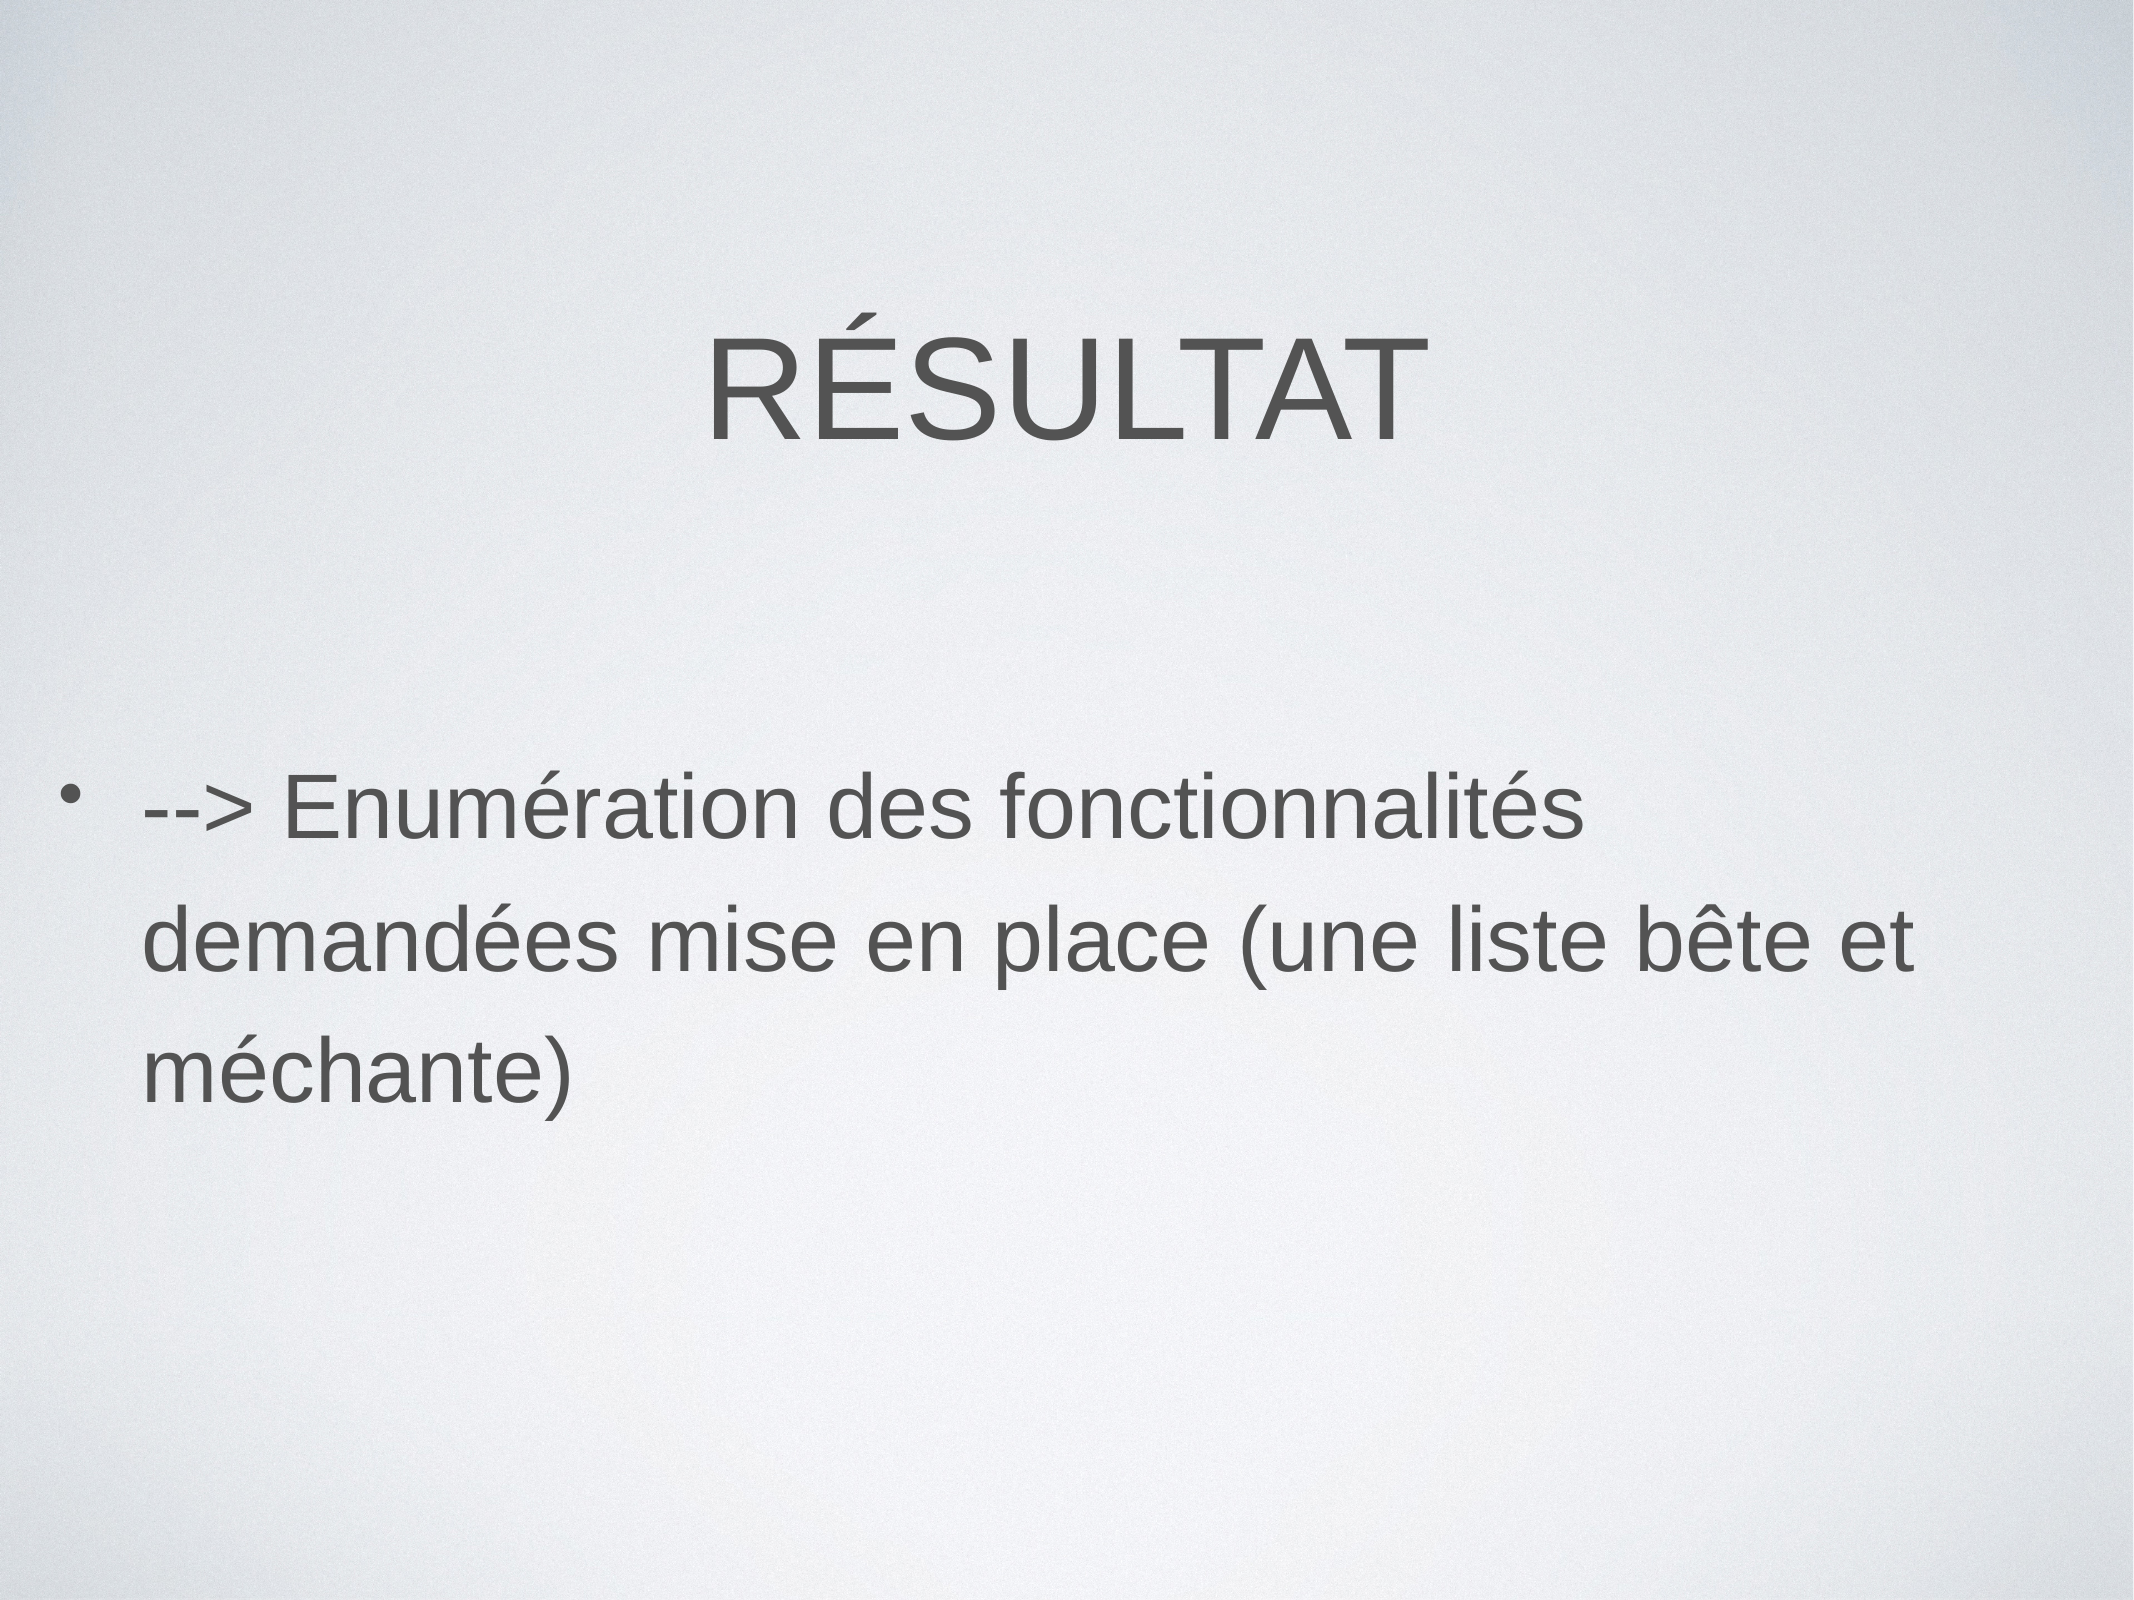

# Résultat
--> Enumération des fonctionnalités demandées mise en place (une liste bête et méchante)